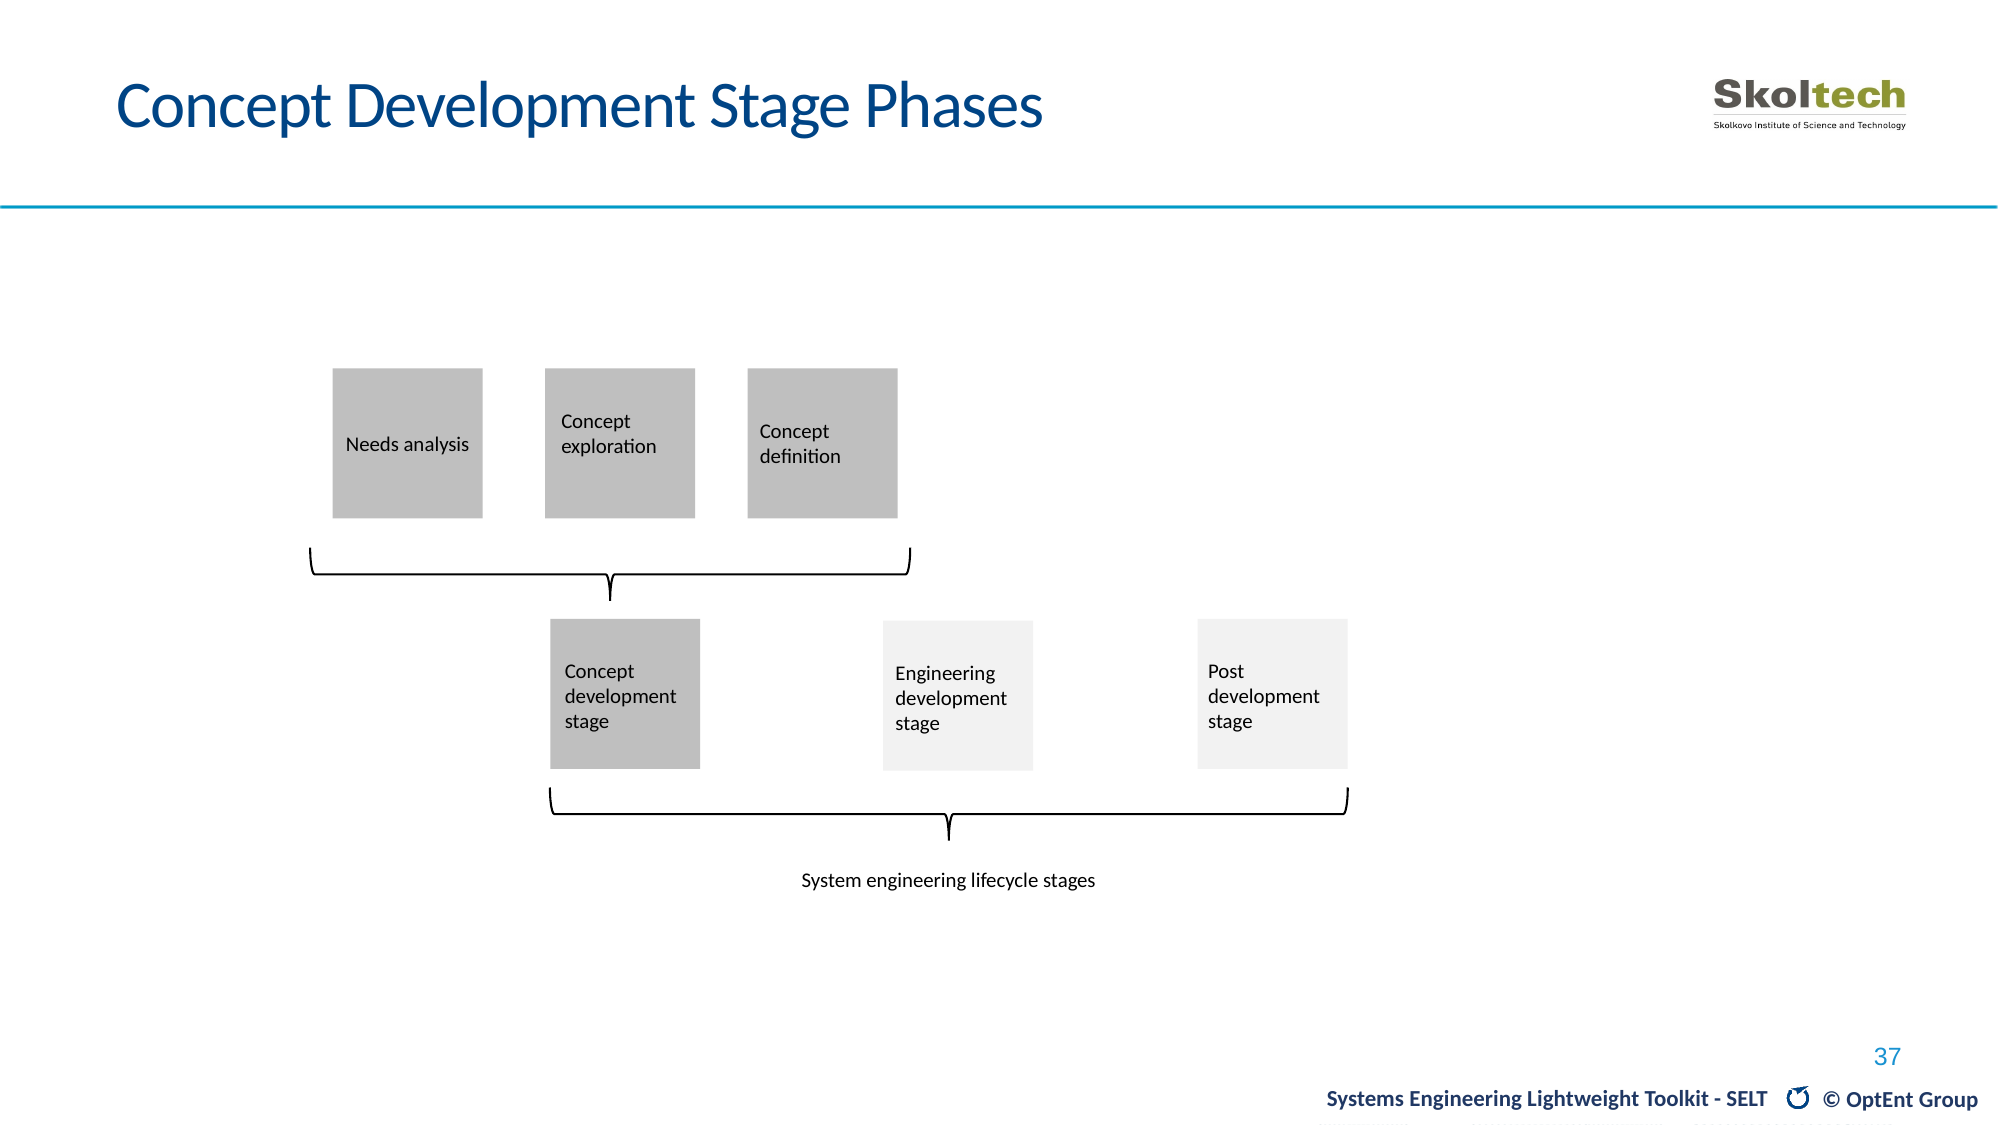

# Concept Development Stage Phases

Concept exploration
Concept definition

Needs analysis

Concept development stage
Post development stage
Engineering development stage
System engineering lifecycle stages
37